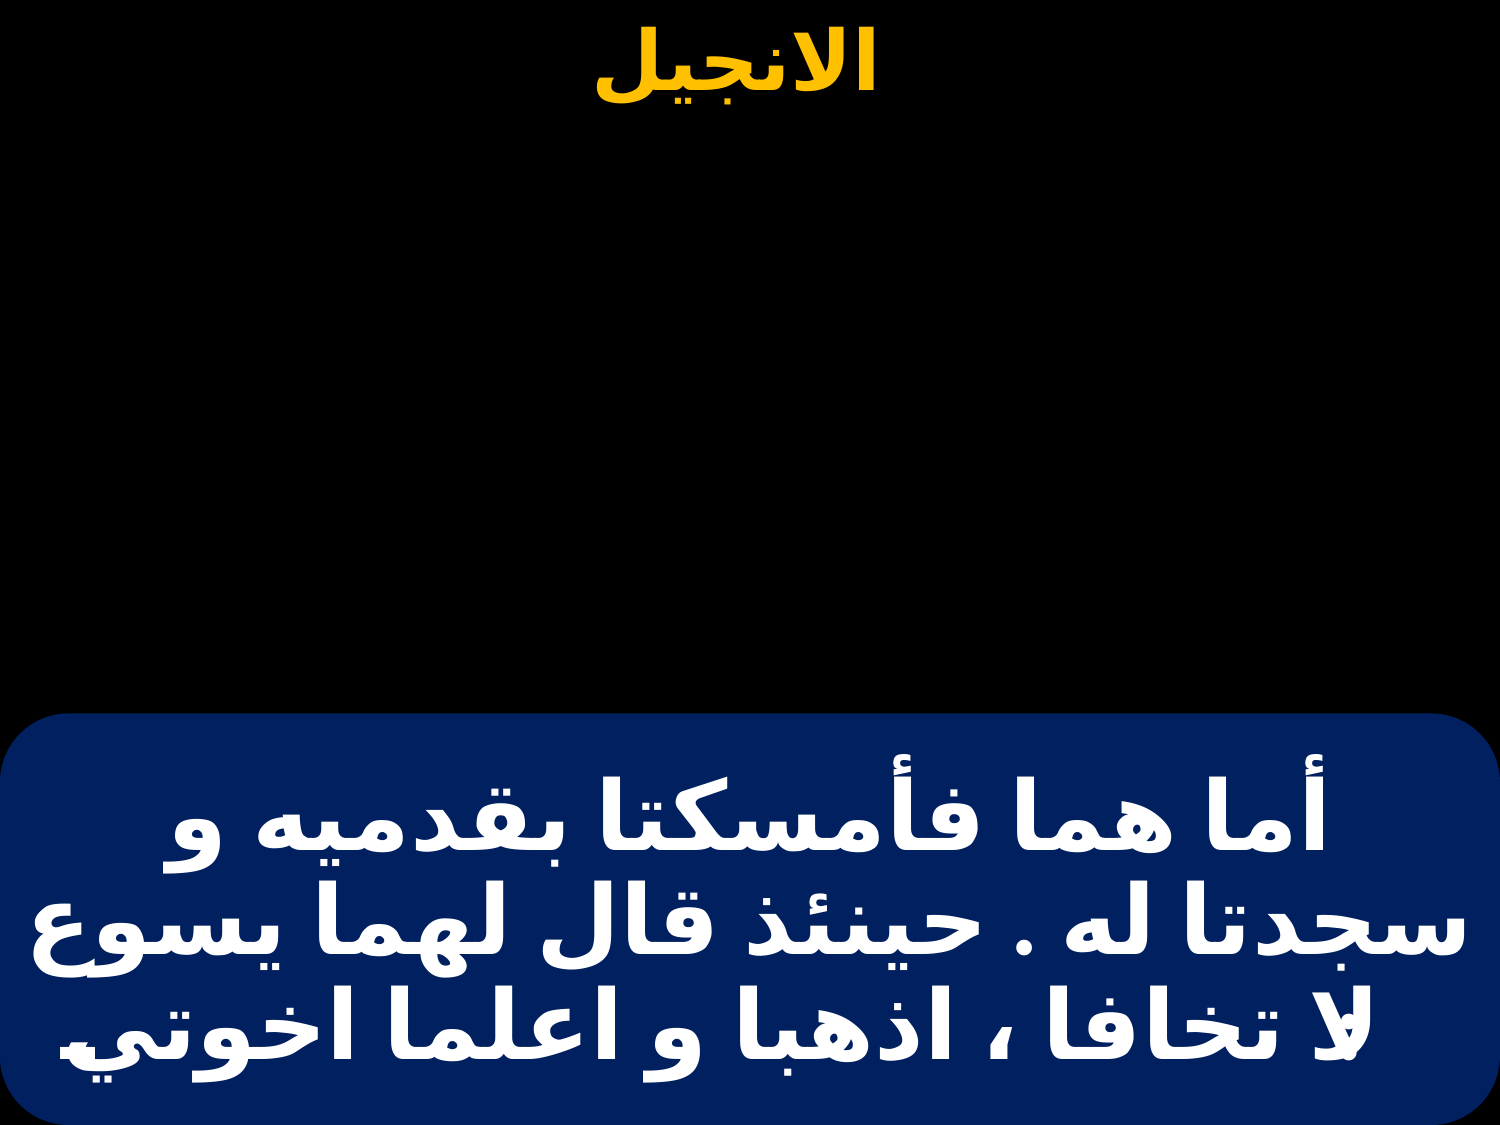

# أما هما فأمسكتا بقدميه و سجدتا له . حينئذ قال لهما يسوع : لا تخافا ، اذهبا و اعلما اخوتي